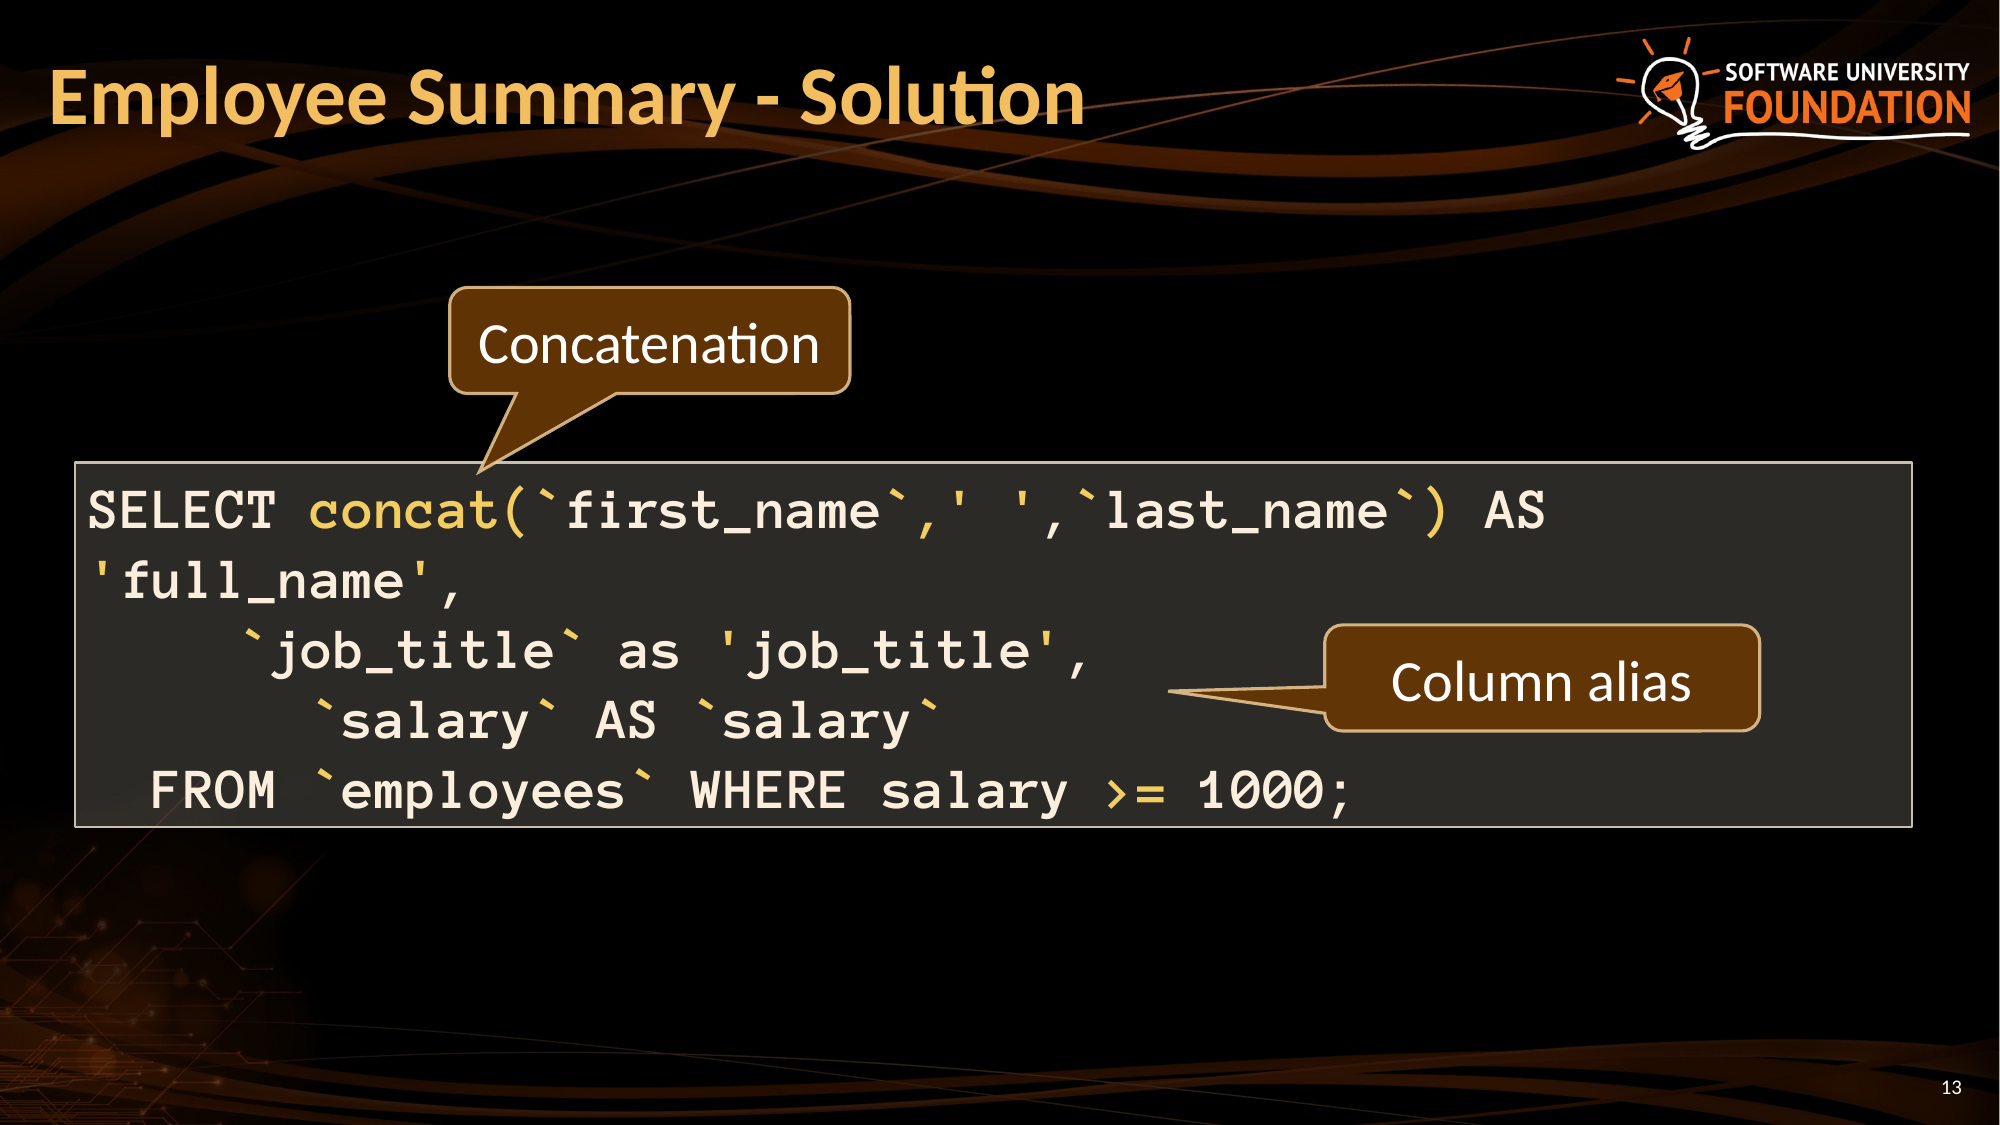

# Employee Summary - Solution
Concatenation
SELECT concat(`first_name`,' ',`last_name`) AS 	'full_name',
	`job_title` as 'job_title',
       `salary` AS `salary`
  FROM `employees` WHERE salary >= 1000;
Column alias
13